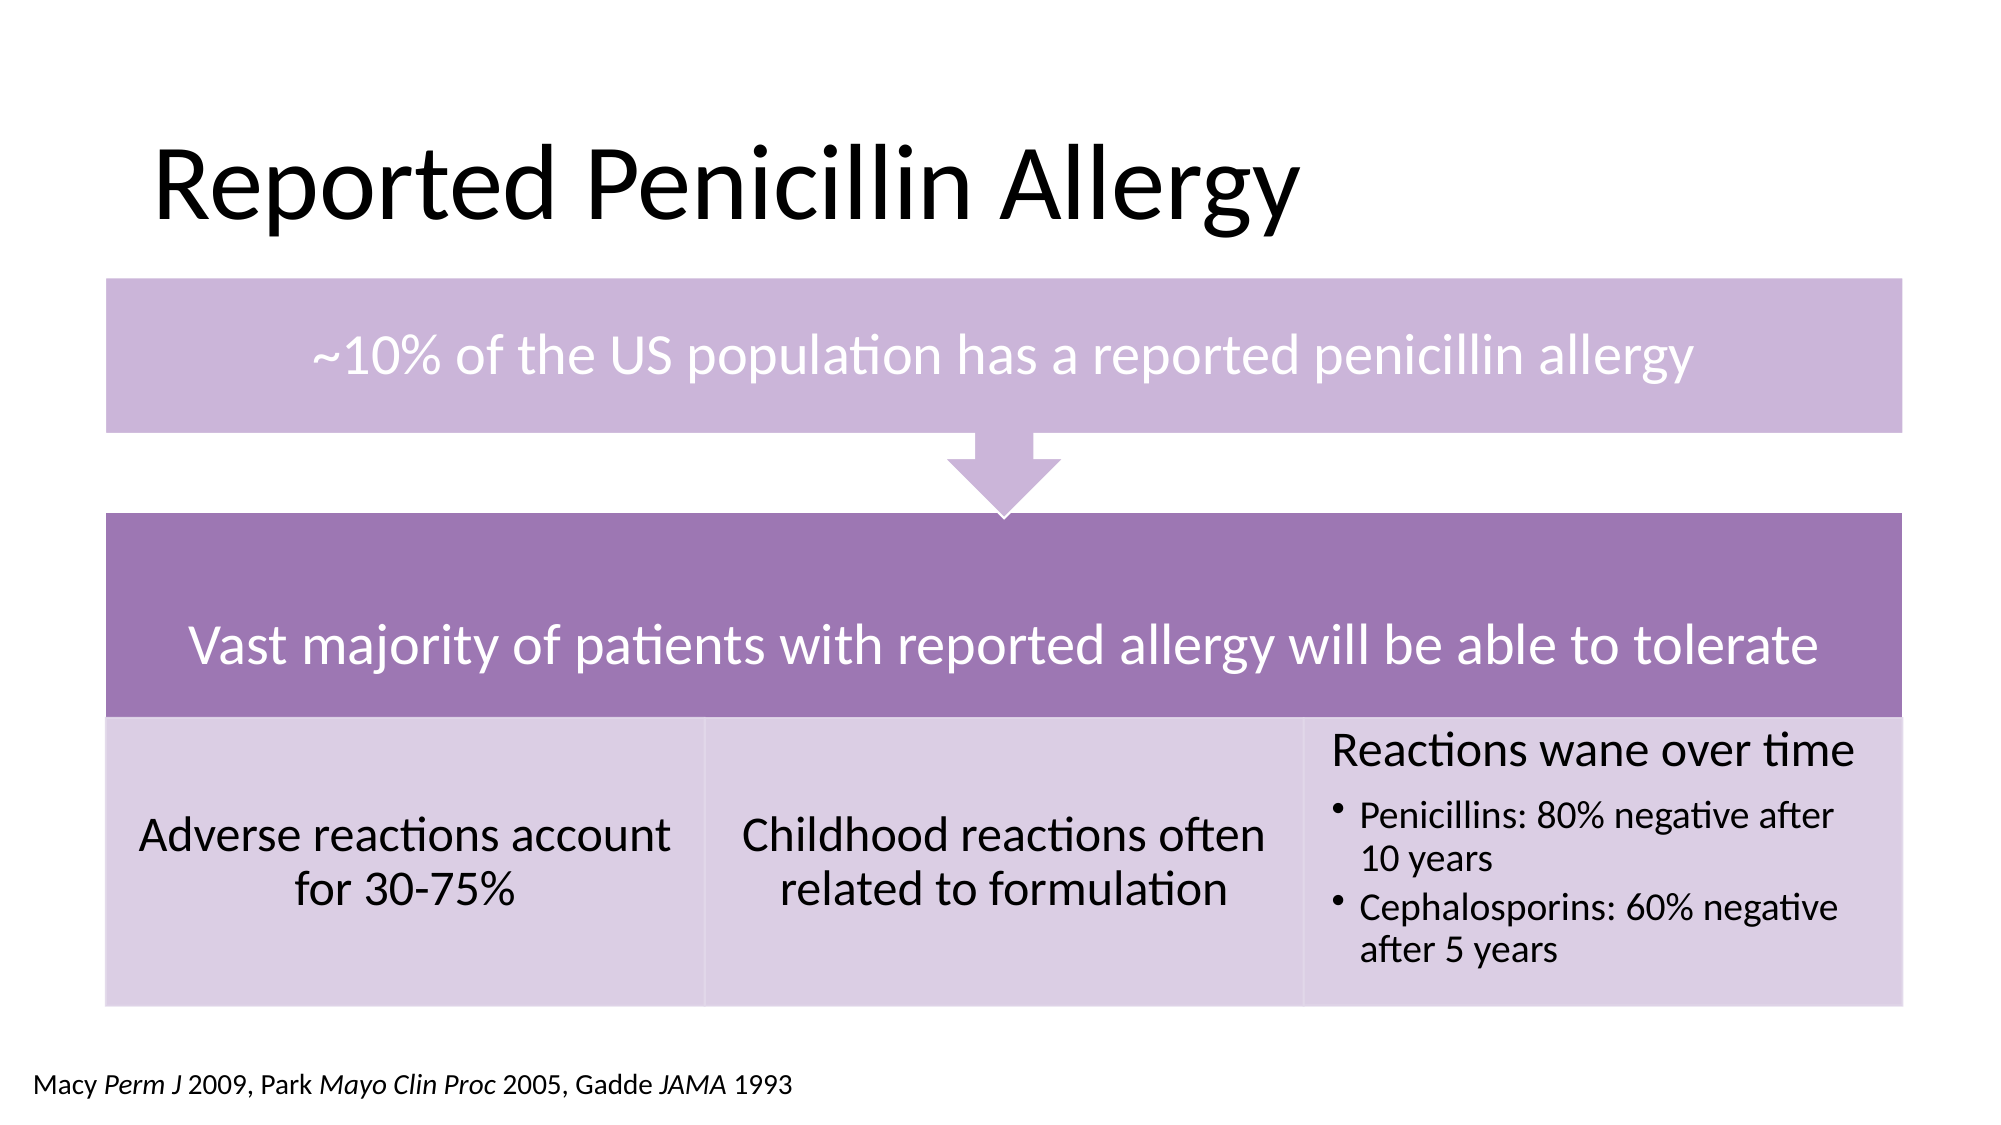

# Reported Penicillin Allergy
Vast majority of patients with reported allergy will be able to tolerate
Adverse reactions account for 30-75%
Childhood reactions often related to formulation
Reactions wane over time
Penicillins: 80% negative after 10 years
Cephalosporins: 60% negative after 5 years
~10% of the US population has a reported penicillin allergy
Macy Perm J 2009, Park Mayo Clin Proc 2005, Gadde JAMA 1993